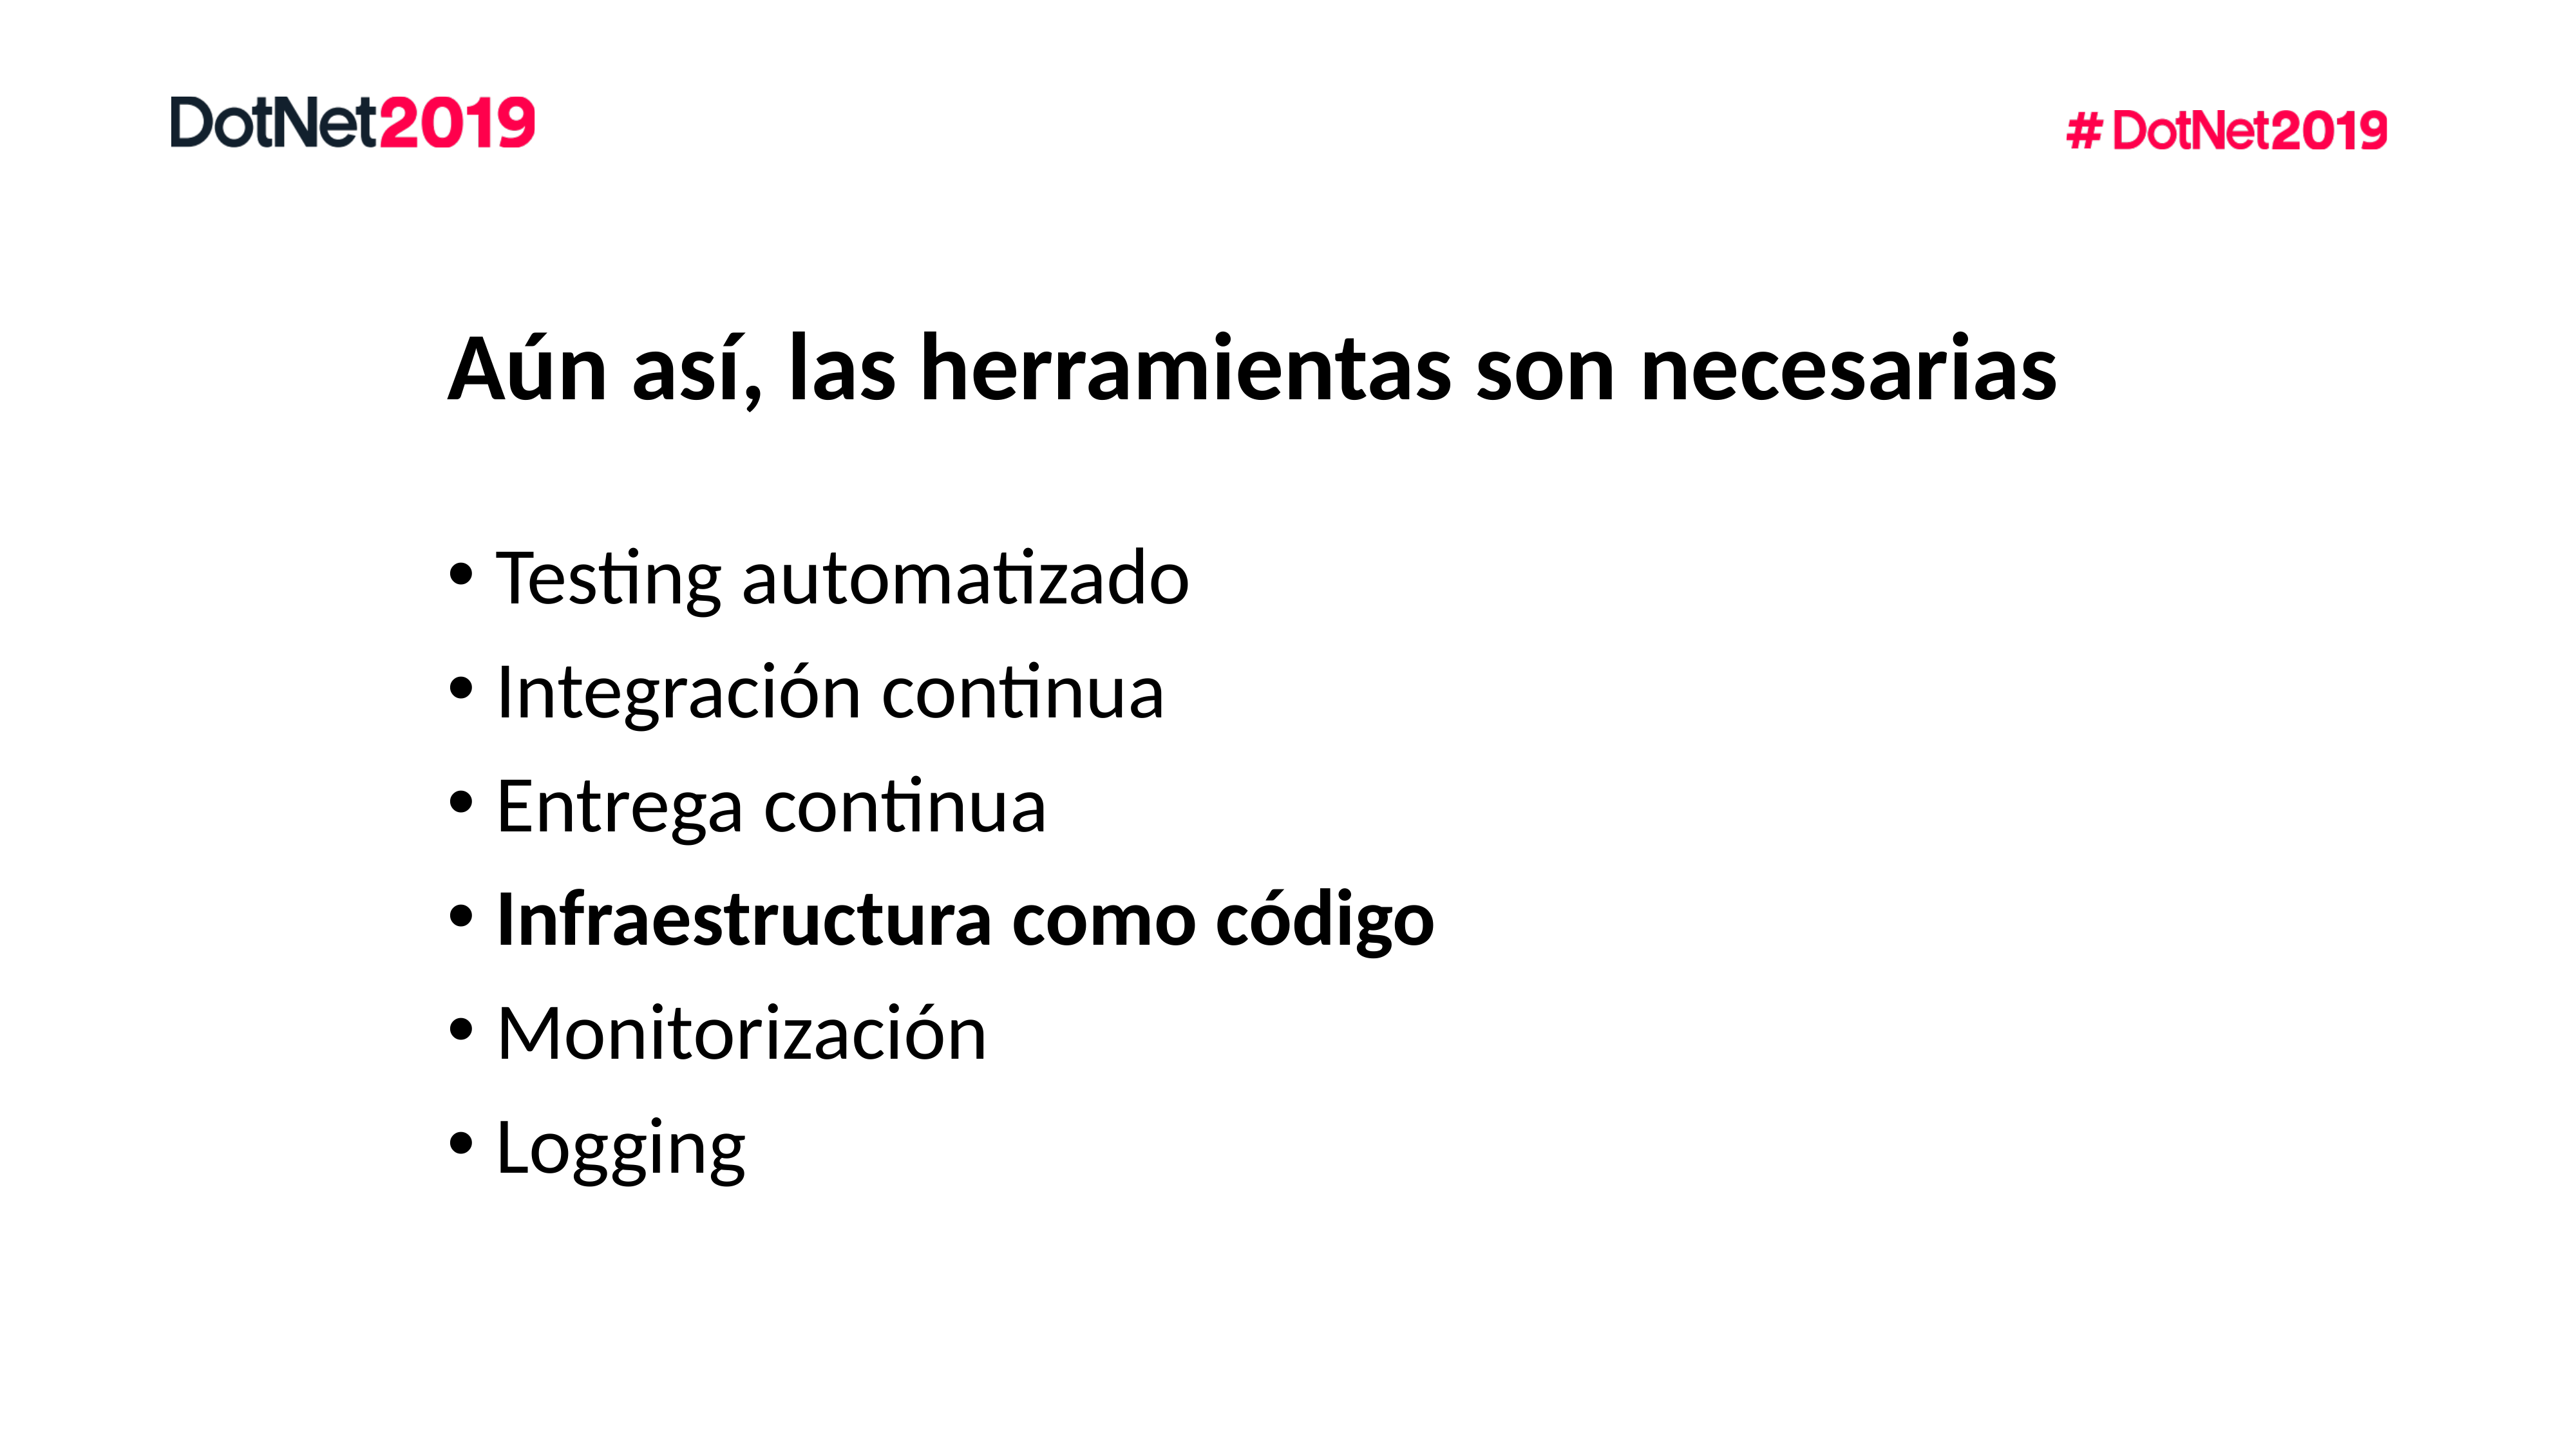

# Aún así, las herramientas son necesarias
Testing automatizado
Integración continua
Entrega continua
Infraestructura como código
Monitorización
Logging